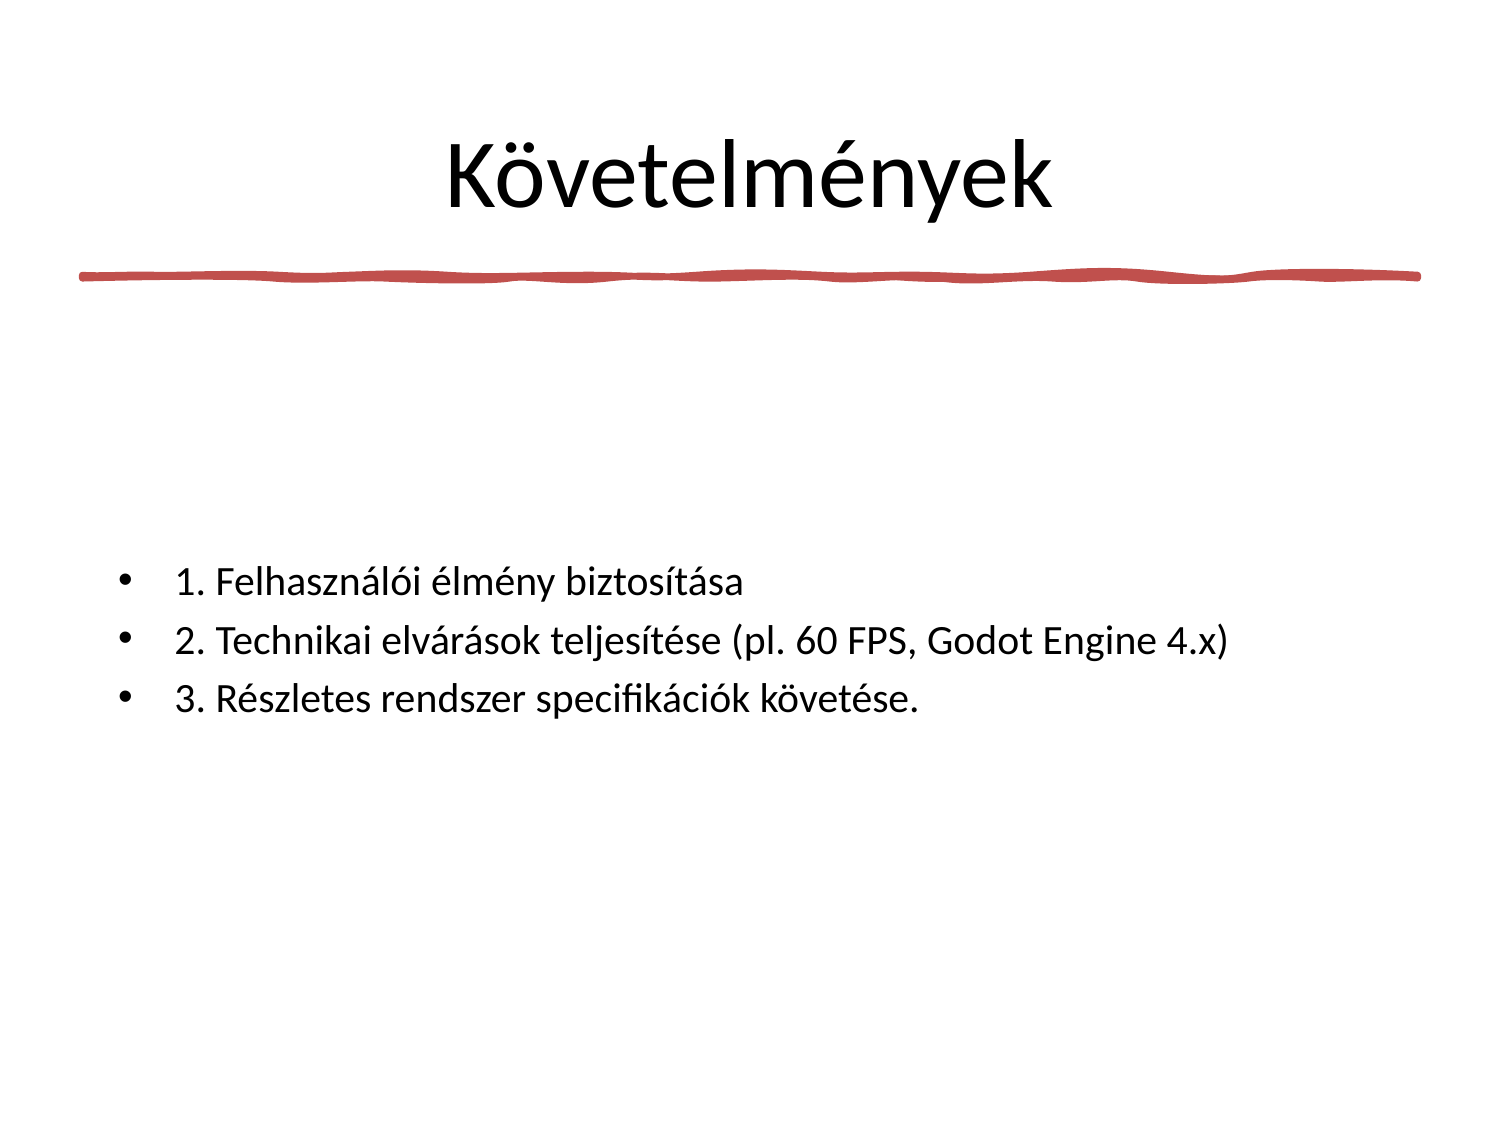

# Követelmények

1. Felhasználói élmény biztosítása
2. Technikai elvárások teljesítése (pl. 60 FPS, Godot Engine 4.x)
3. Részletes rendszer specifikációk követése.